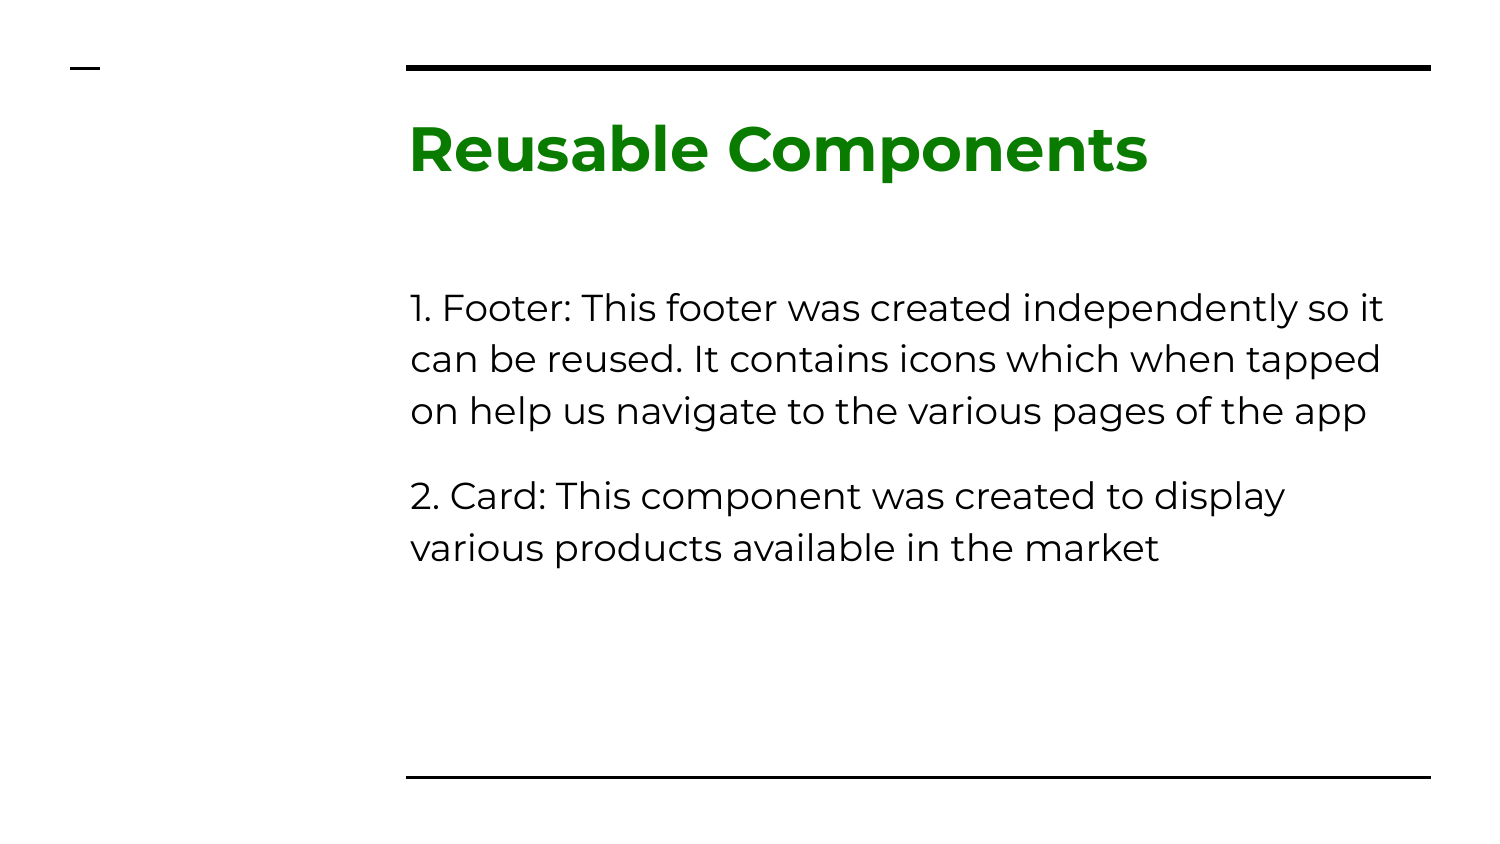

# Reusable Components
1. Footer: This footer was created independently so it can be reused. It contains icons which when tapped on help us navigate to the various pages of the app
2. Card: This component was created to display various products available in the market